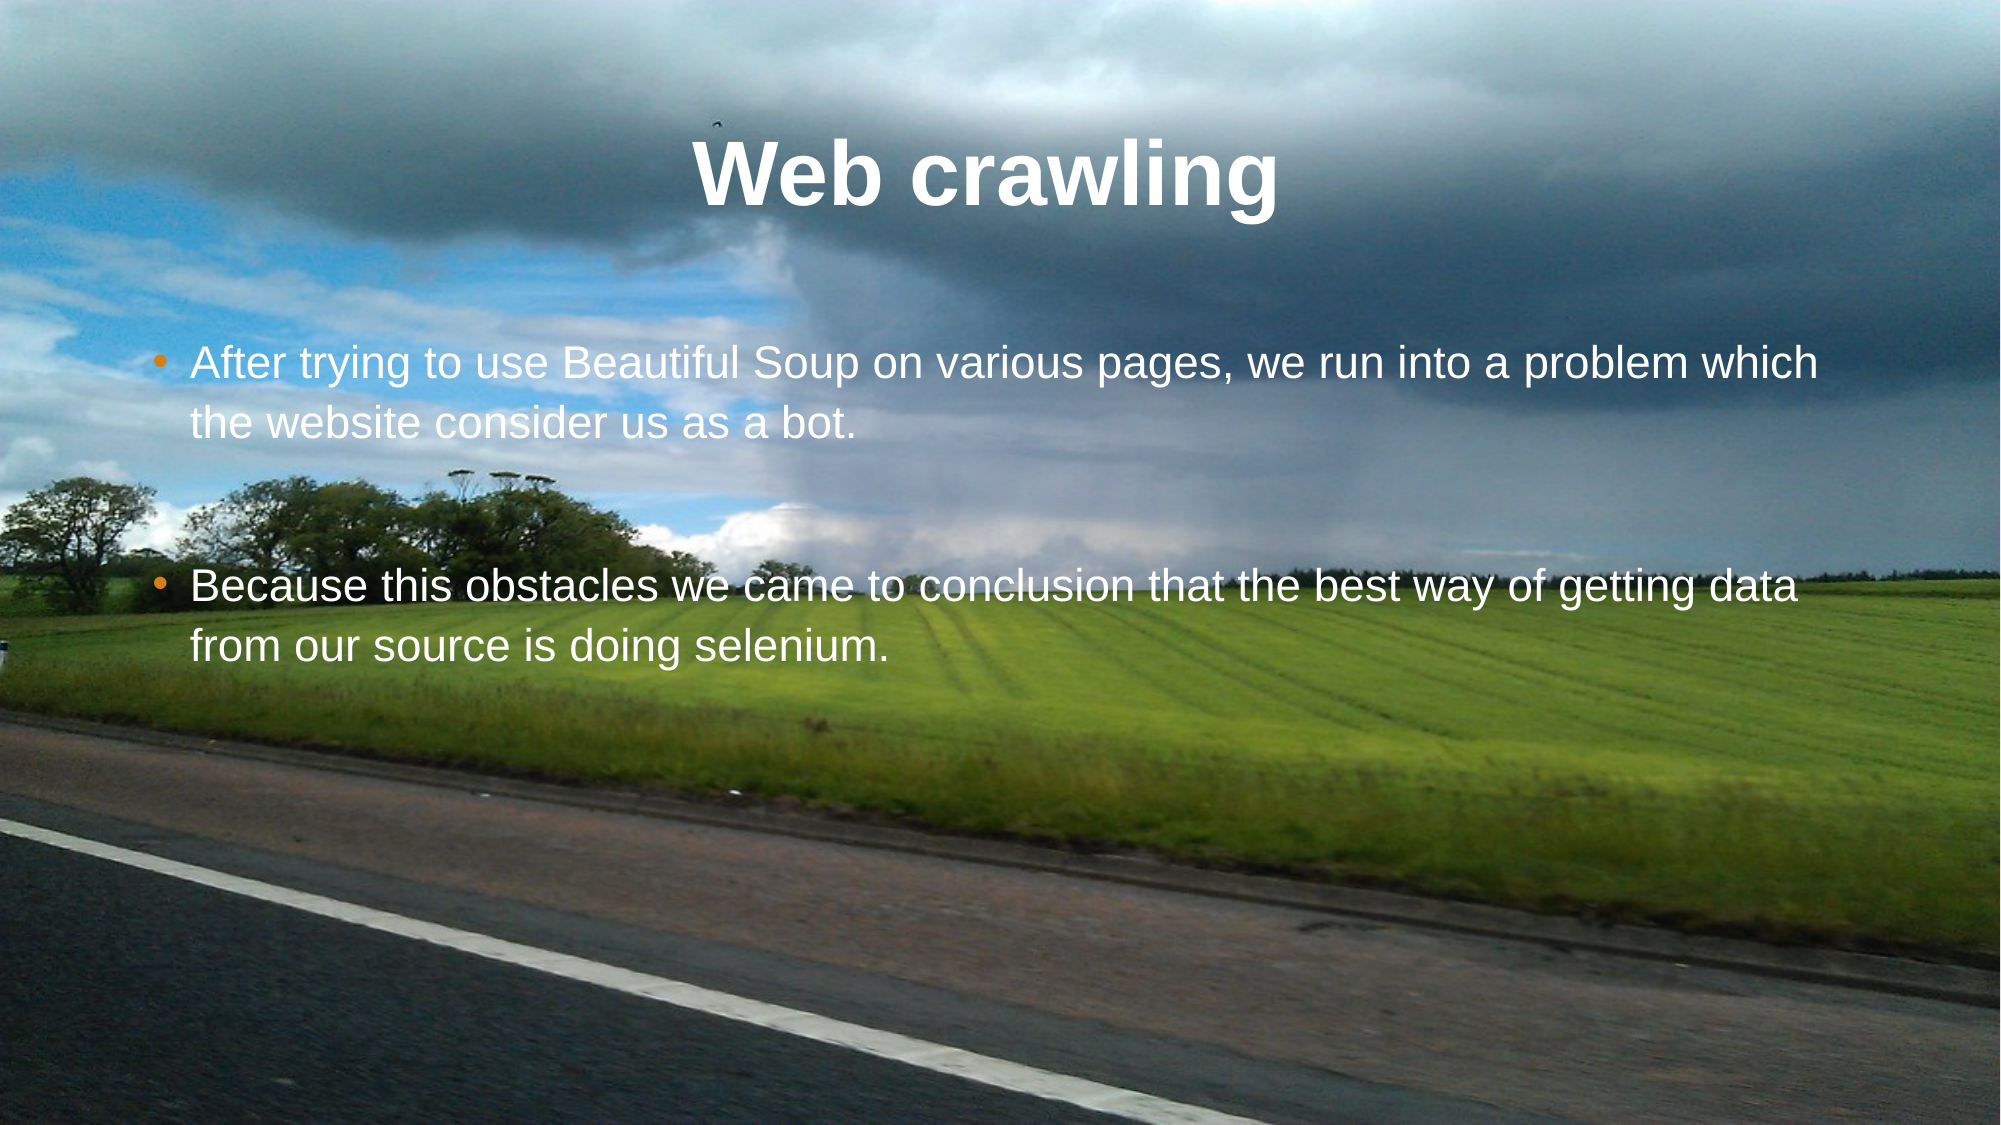

# Web crawling
After trying to use Beautiful Soup on various pages, we run into a problem which the website consider us as a bot.

Because this obstacles we came to conclusion that the best way of getting data from our source is doing selenium.